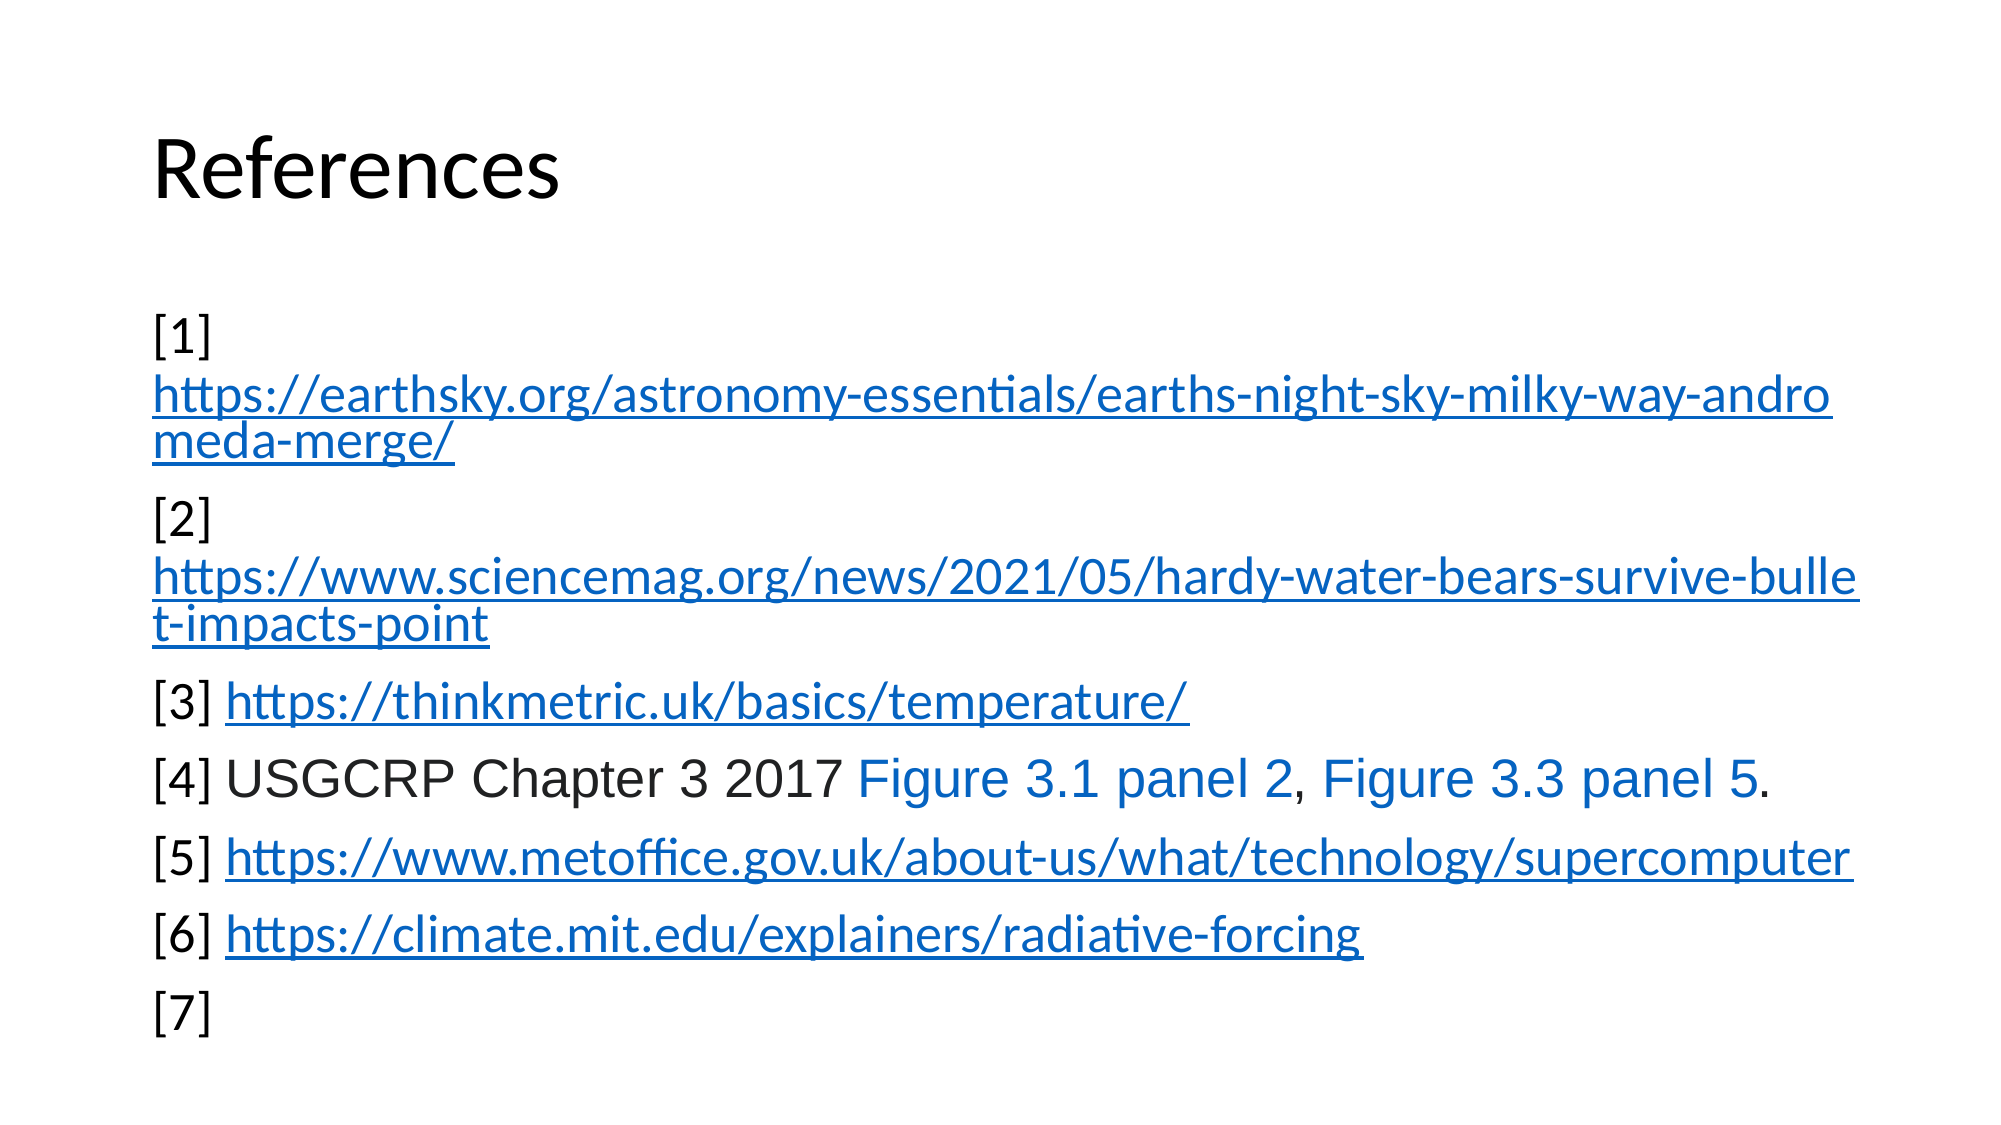

# References
[1] https://earthsky.org/astronomy-essentials/earths-night-sky-milky-way-andromeda-merge/
[2] https://www.sciencemag.org/news/2021/05/hardy-water-bears-survive-bullet-impacts-point
[3] https://thinkmetric.uk/basics/temperature/
[4] USGCRP Chapter 3 2017 Figure 3.1 panel 2, Figure 3.3 panel 5.
[5] https://www.metoffice.gov.uk/about-us/what/technology/supercomputer
[6] https://climate.mit.edu/explainers/radiative-forcing
[7]